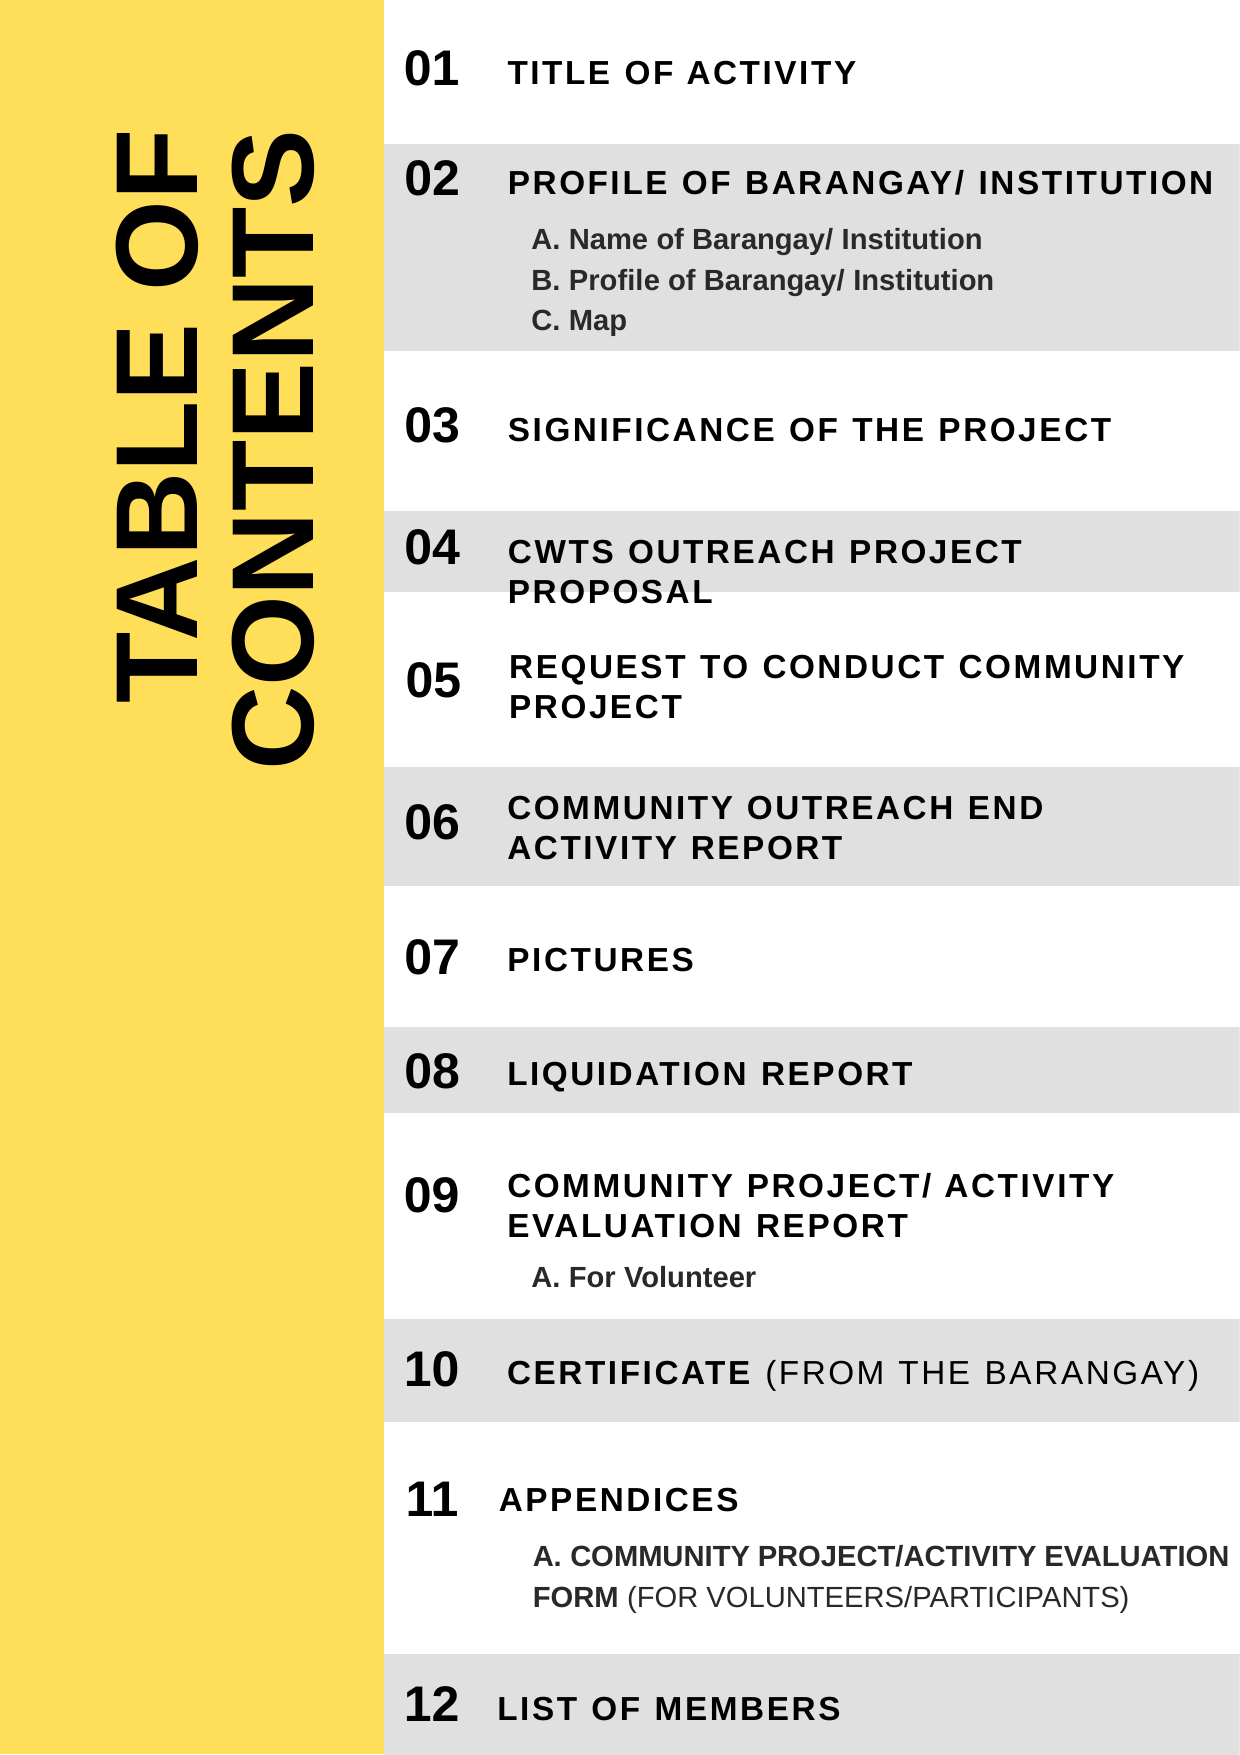

01
TITLE OF ACTIVITY

02
PROFILE OF BARANGAY/ INSTITUTION
A. Name of Barangay/ Institution
B. Profile of Barangay/ Institution
C. Map
03
SIGNIFICANCE OF THE PROJECT
TABLE OF CONTENTS

04
CWTS OUTREACH PROJECT PROPOSAL
REQUEST TO CONDUCT COMMUNITY PROJECT
05

COMMUNITY OUTREACH END ACTIVITY REPORT
06
07
PICTURES

08
LIQUIDATION REPORT
COMMUNITY PROJECT/ ACTIVITY EVALUATION REPORT
09
A. For Volunteer

10
CERTIFICATE (FROM THE BARANGAY)
11
APPENDICES
A. COMMUNITY PROJECT/ACTIVITY EVALUATION FORM (FOR VOLUNTEERS/PARTICIPANTS)

12
LIST OF MEMBERS